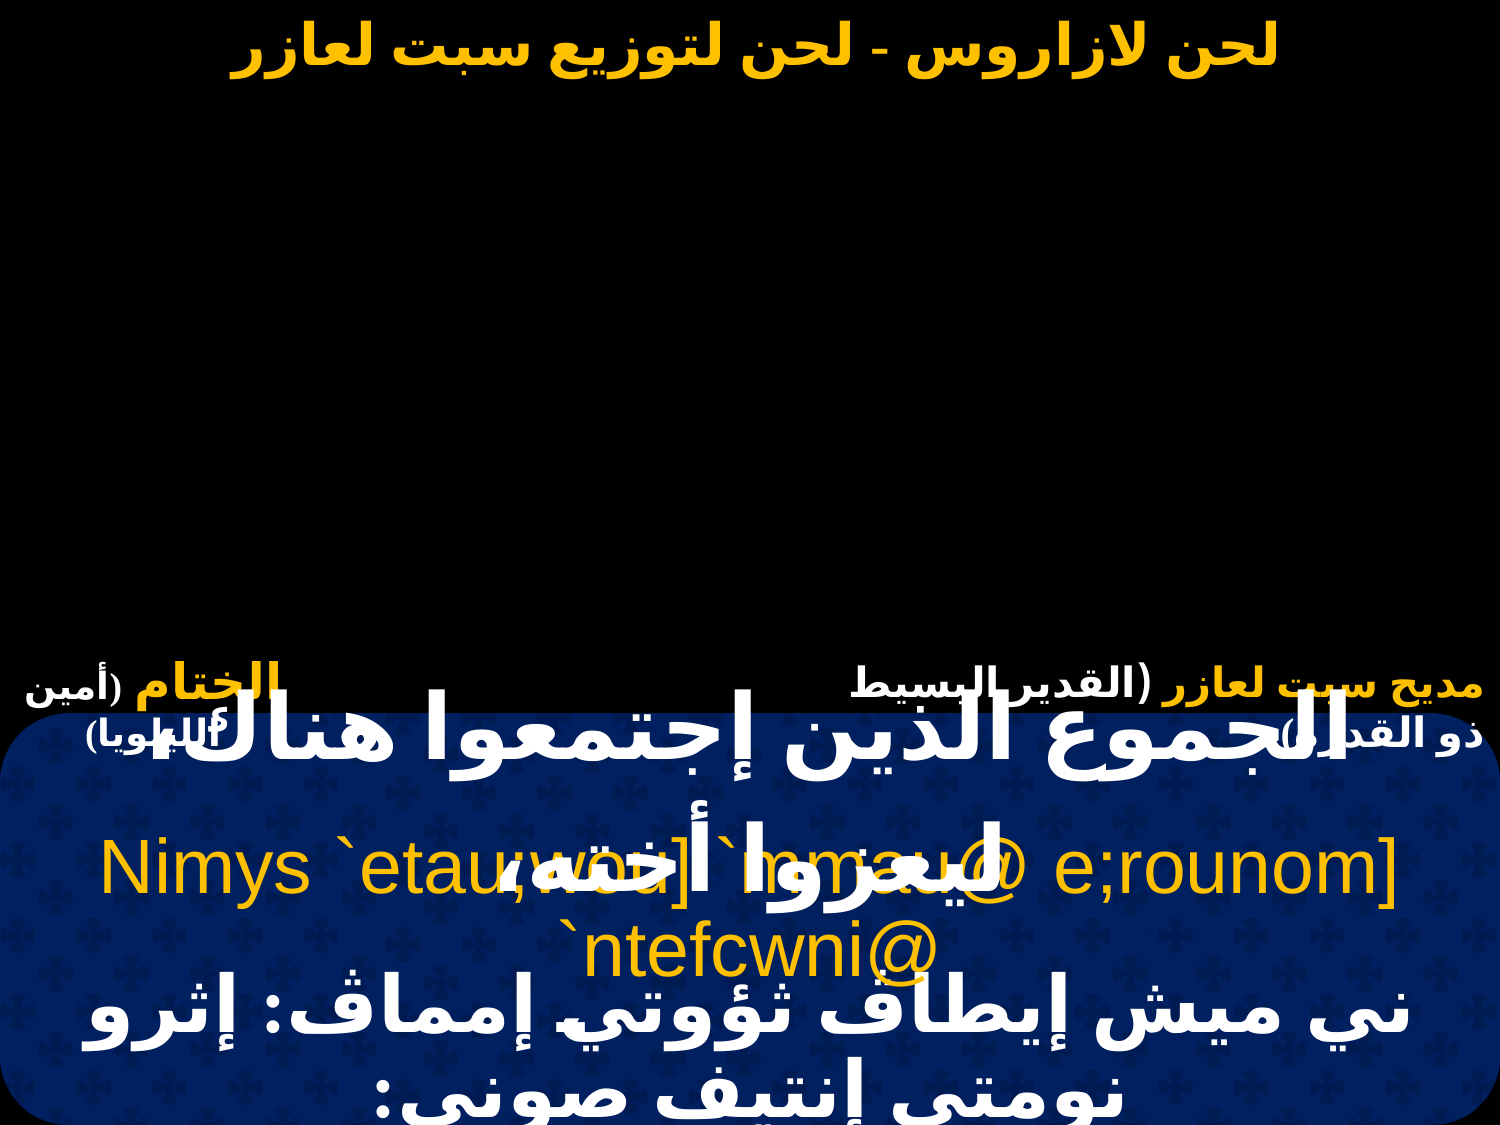

#
الجموع الذين إجتمعوا هناك، ليعزوا أخته،
Nimys `etau;wou] `mmau@ e;rounom] `ntefcwni@
ني ميش إيطاڤ ثؤوتي إمماڤ: إثرو نومتي إنتيف صوني: